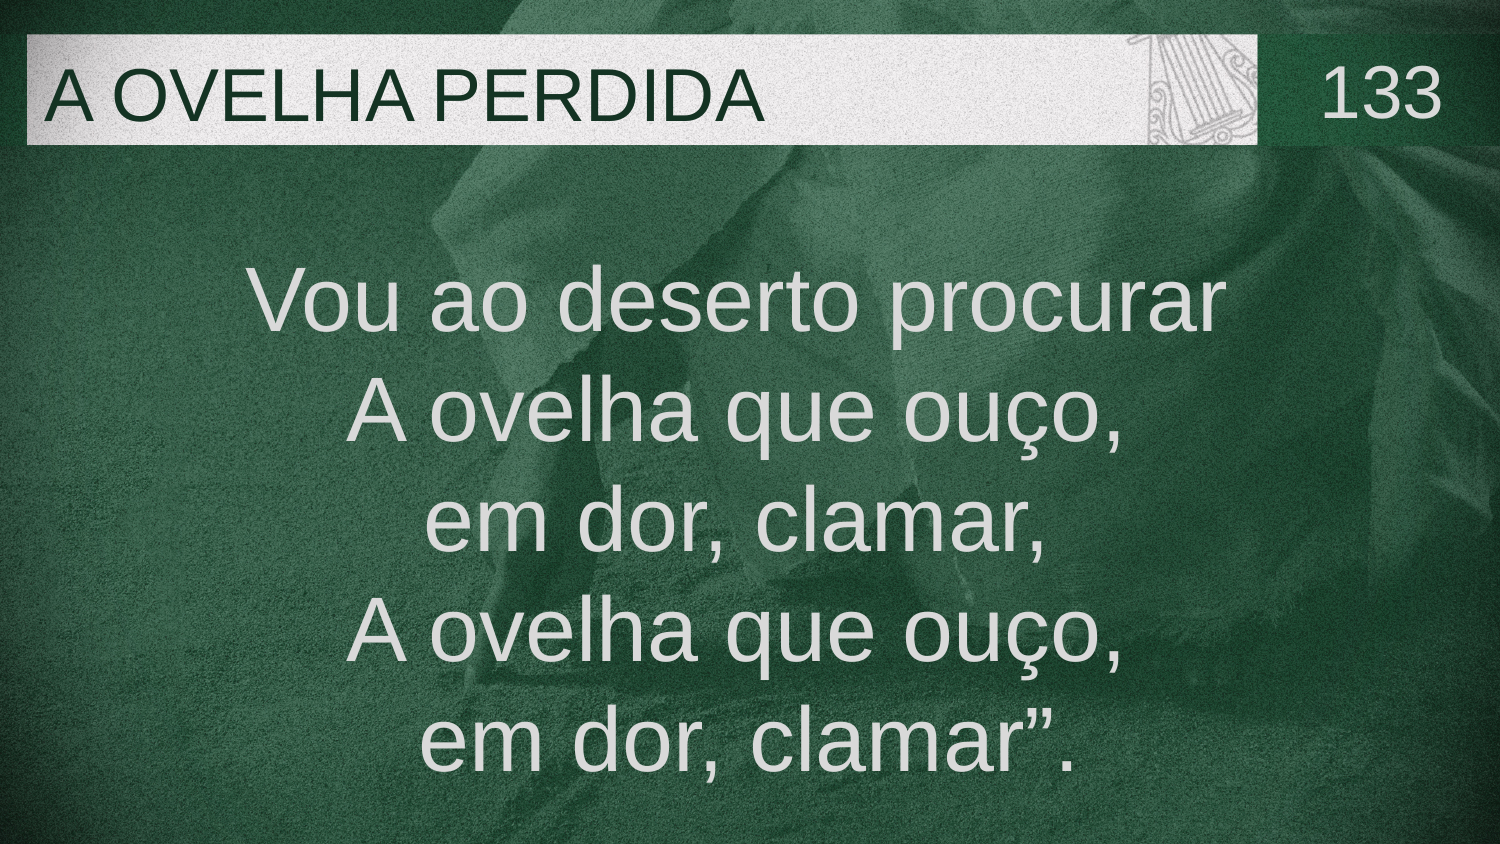

# A OVELHA PERDIDA
133
Vou ao deserto procurar
A ovelha que ouço,
em dor, clamar,
A ovelha que ouço,
em dor, clamar”.